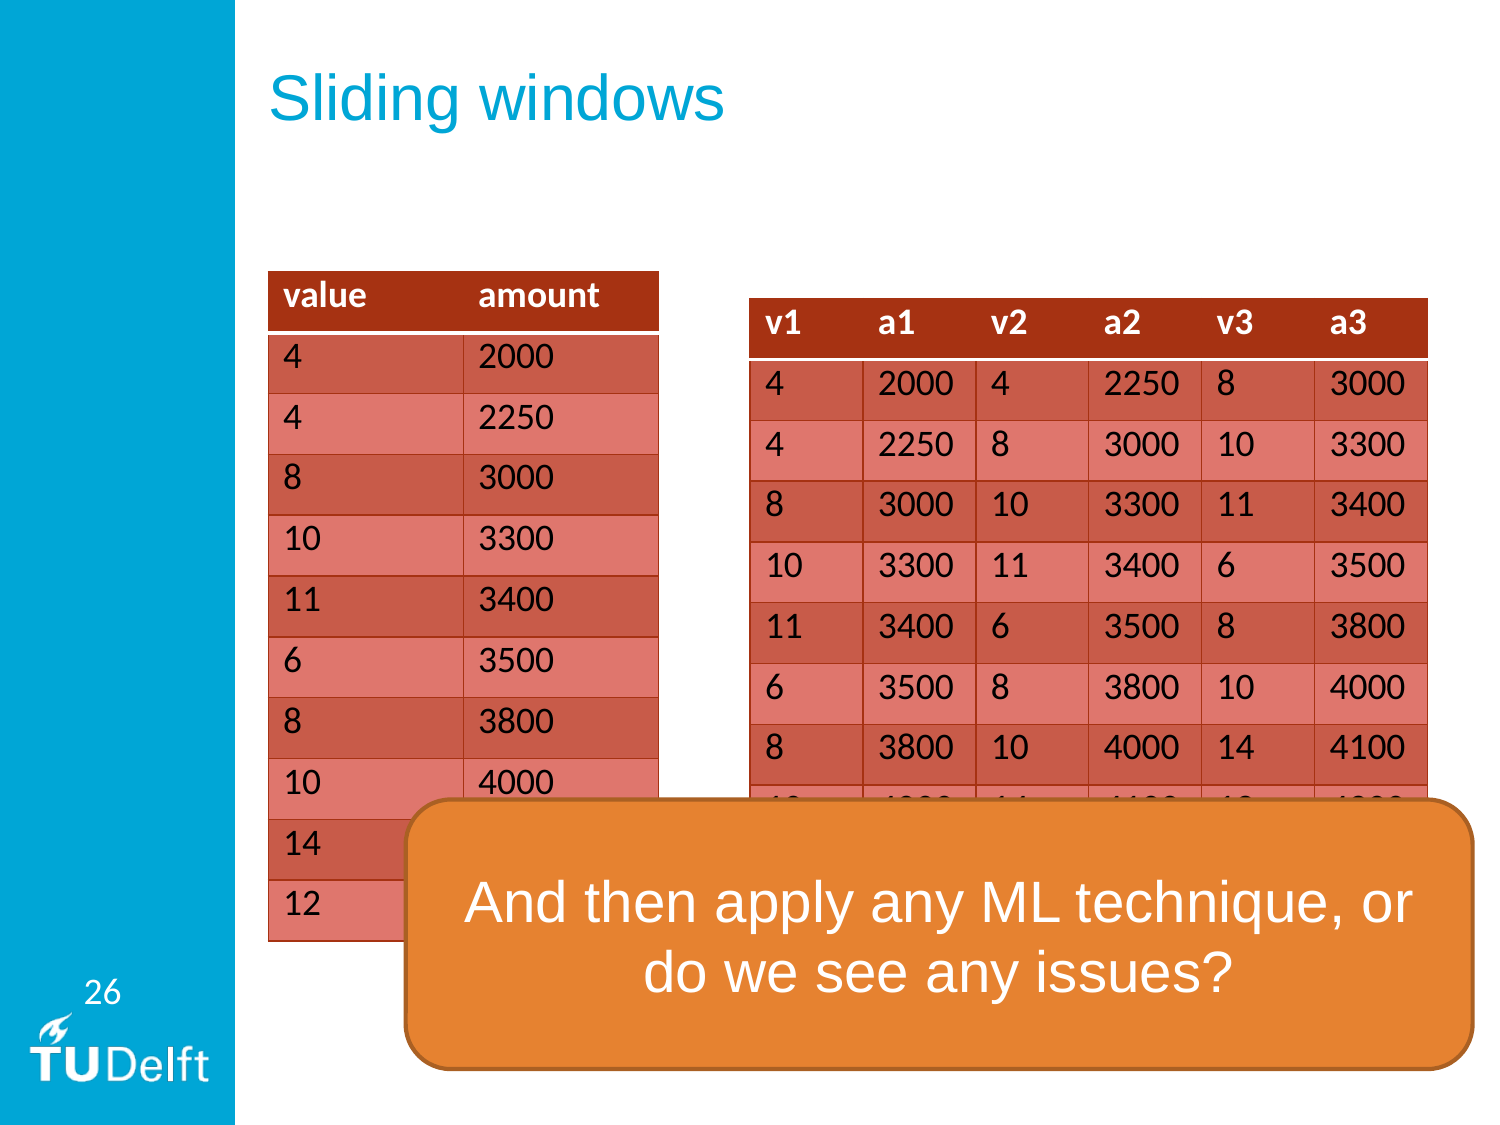

# Sliding windows
| value | amount |
| --- | --- |
| 4 | 2000 |
| 4 | 2250 |
| 8 | 3000 |
| 10 | 3300 |
| 11 | 3400 |
| 6 | 3500 |
| 8 | 3800 |
| 10 | 4000 |
| 14 | 4100 |
| 12 | 4200 |
| v1 | a1 | v2 | a2 | v3 | a3 |
| --- | --- | --- | --- | --- | --- |
| 4 | 2000 | 4 | 2250 | 8 | 3000 |
| 4 | 2250 | 8 | 3000 | 10 | 3300 |
| 8 | 3000 | 10 | 3300 | 11 | 3400 |
| 10 | 3300 | 11 | 3400 | 6 | 3500 |
| 11 | 3400 | 6 | 3500 | 8 | 3800 |
| 6 | 3500 | 8 | 3800 | 10 | 4000 |
| 8 | 3800 | 10 | 4000 | 14 | 4100 |
| 10 | 4000 | 14 | 4100 | 12 | 4200 |
| 14 | 4100 | 12 | 4200 | ? | ? |
| 12 | 4200 | ? | ? | ? | ? |
And then apply any ML technique, or
do we see any issues?